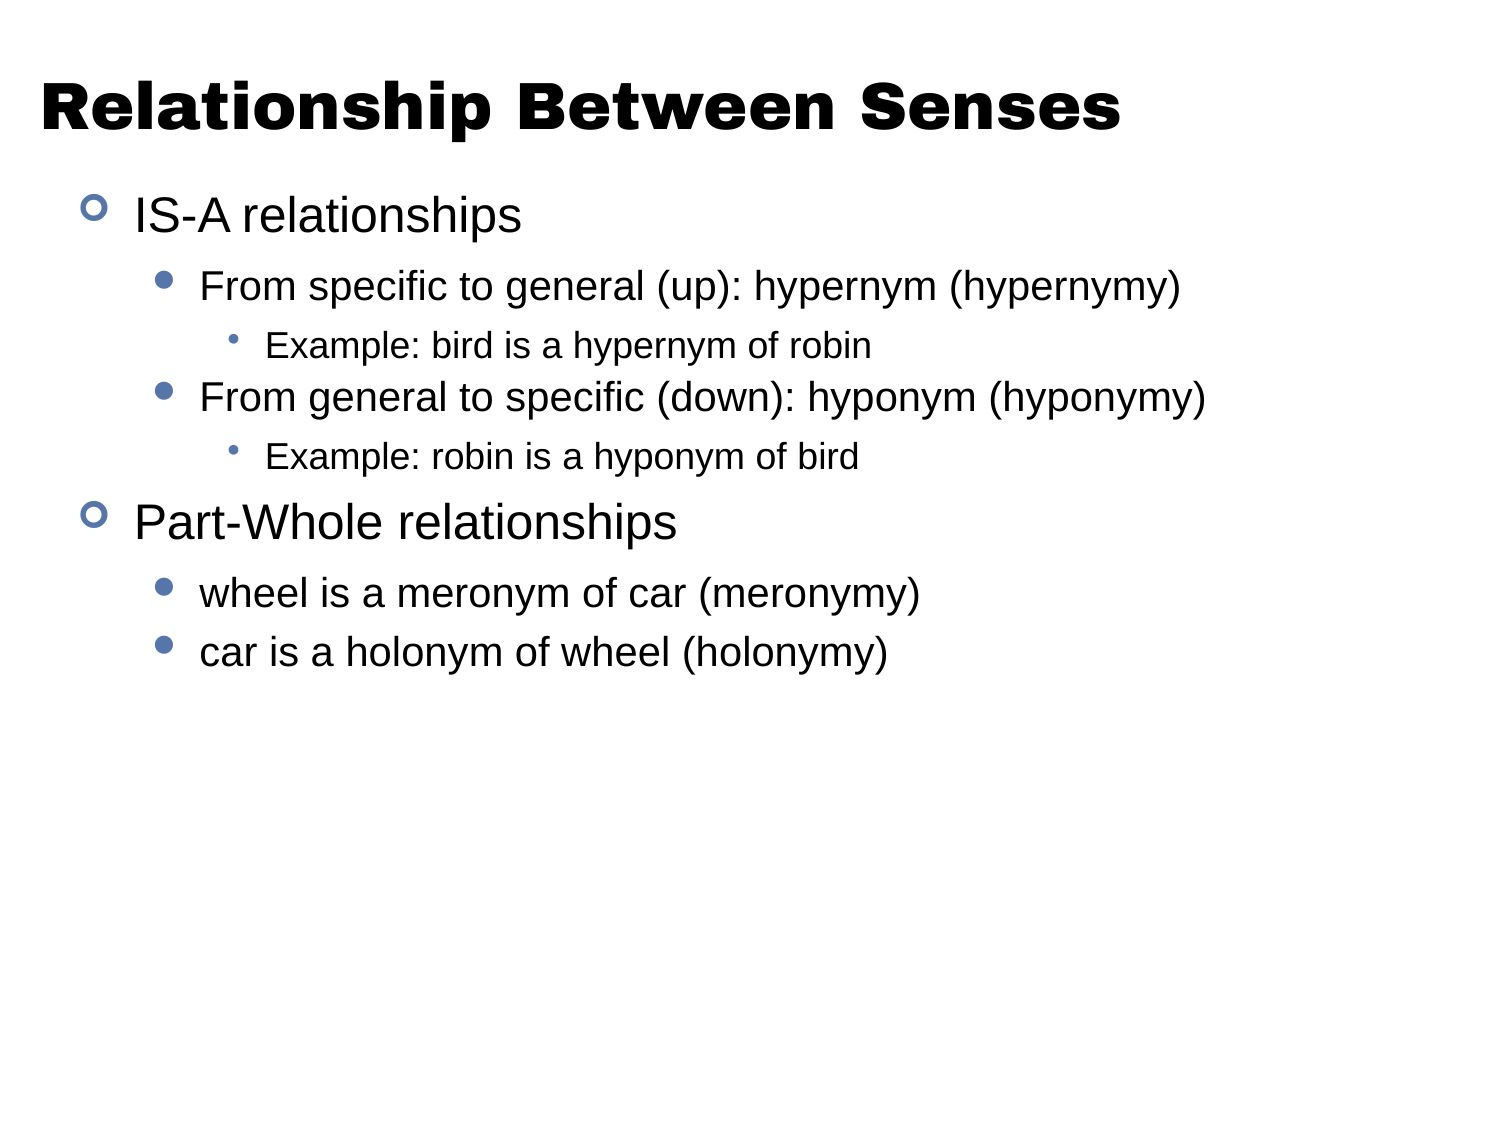

# Relationship Between Senses
IS-A relationships
From specific to general (up): hypernym (hypernymy)
Example: bird is a hypernym of robin
From general to specific (down): hyponym (hyponymy)
Example: robin is a hyponym of bird
Part-Whole relationships
wheel is a meronym of car (meronymy)
car is a holonym of wheel (holonymy)